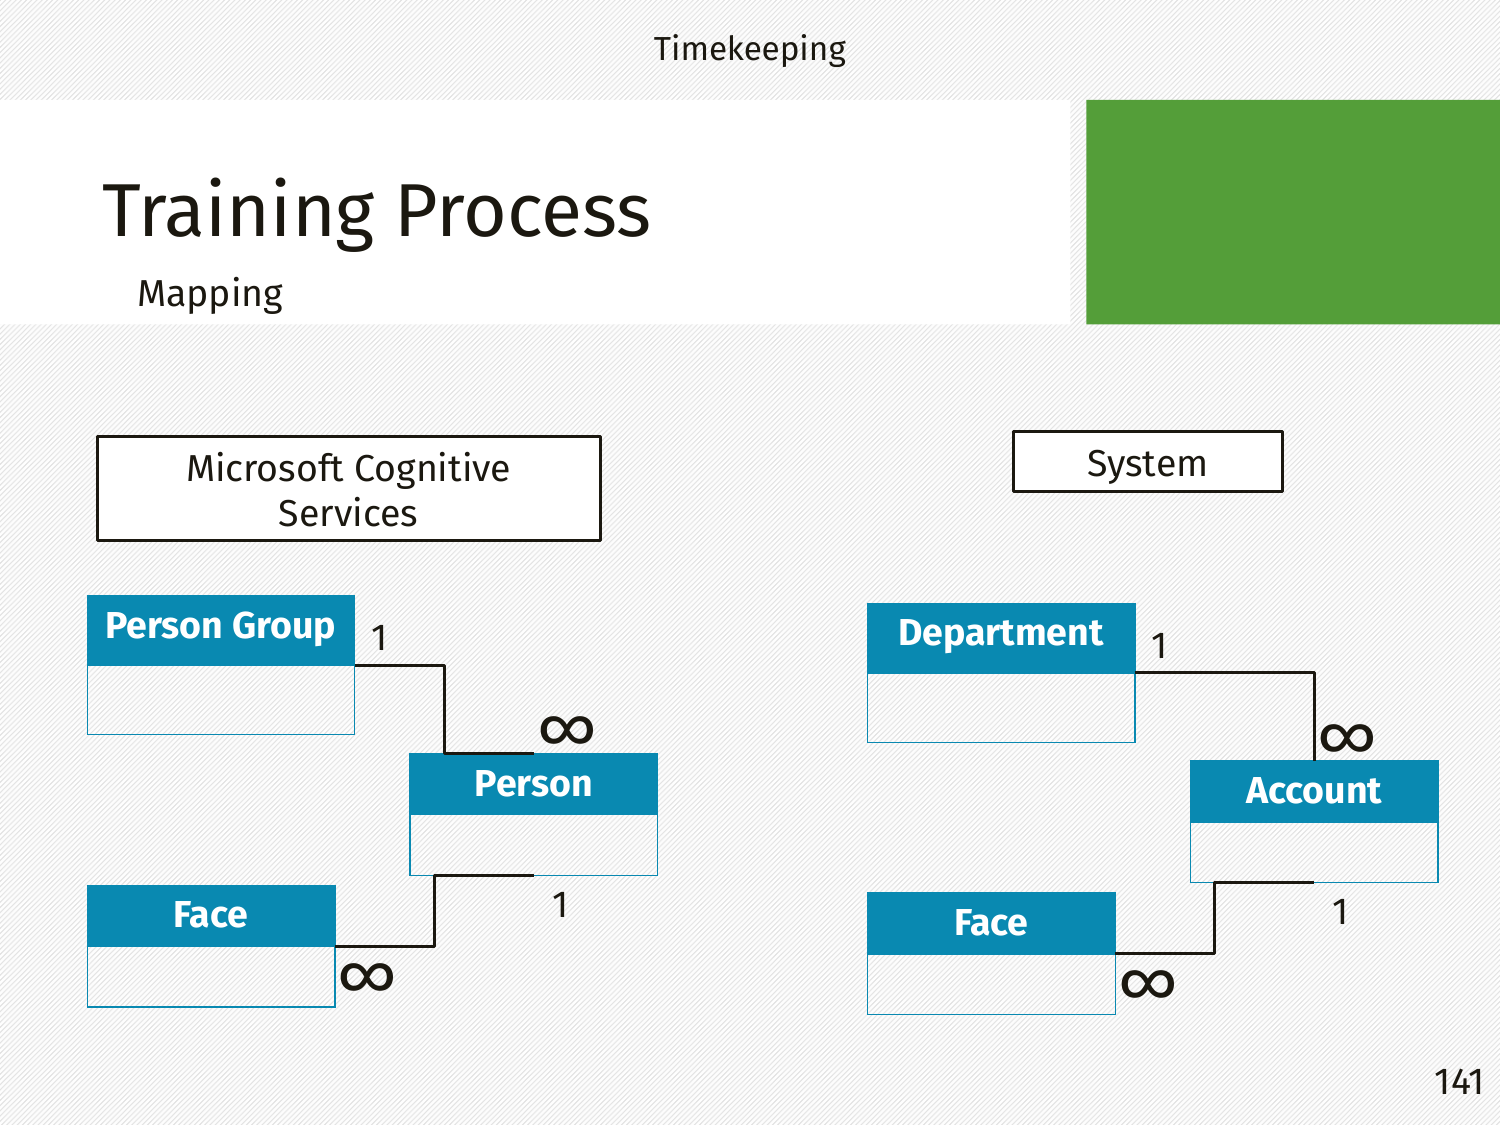

Timekeeping
# Training Process
Mapping
System
Microsoft Cognitive Services
| Person Group |
| --- |
|  |
| Department |
| --- |
|  |
1
1
∞
∞
| Person |
| --- |
|  |
| Account |
| --- |
|  |
1
1
| Face |
| --- |
|  |
| Face |
| --- |
|  |
∞
∞
141